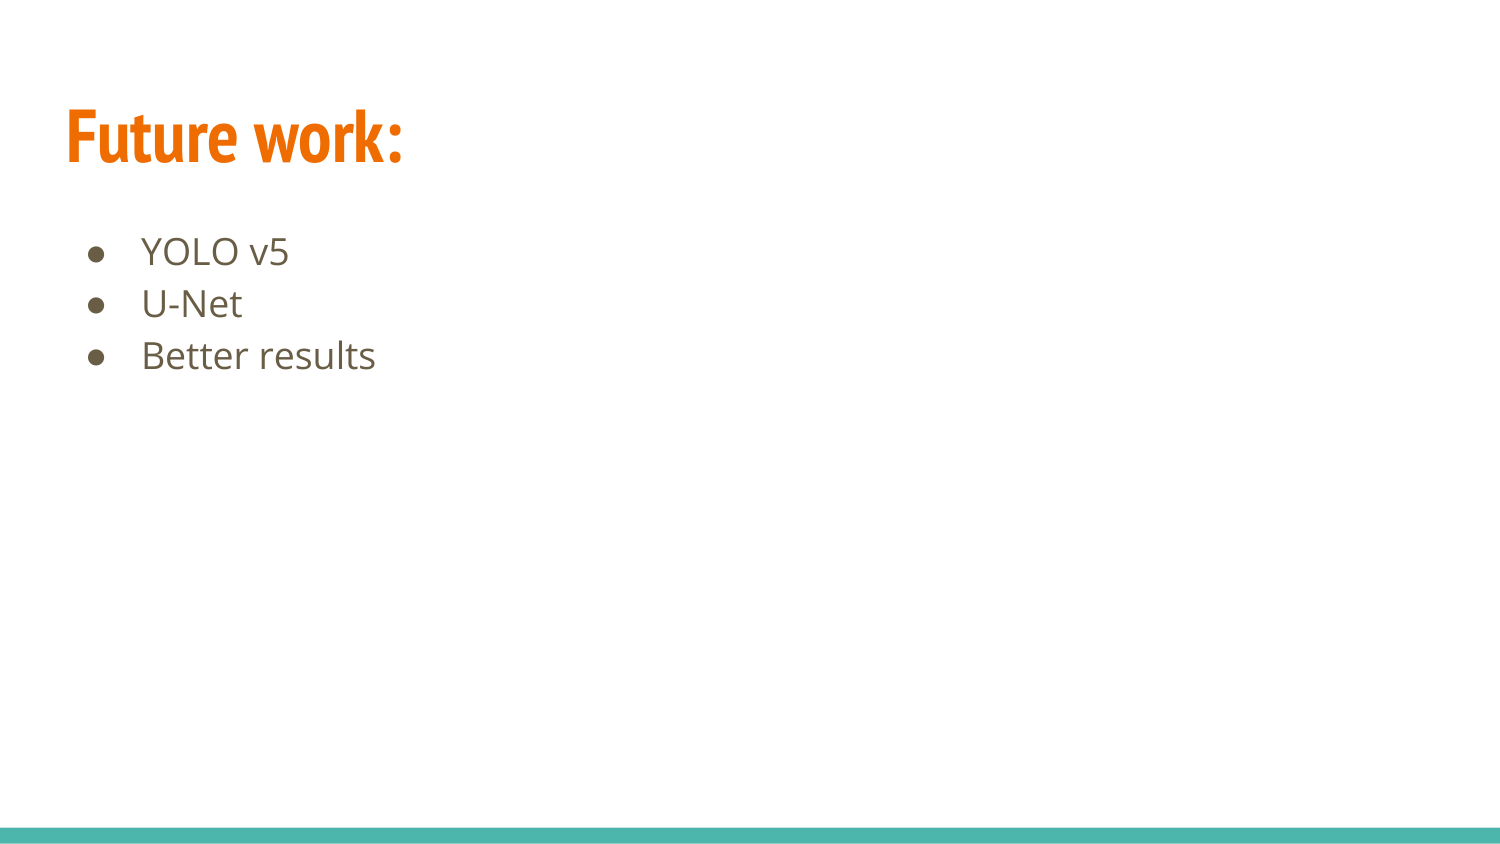

# Future work:
YOLO v5
U-Net
Better results